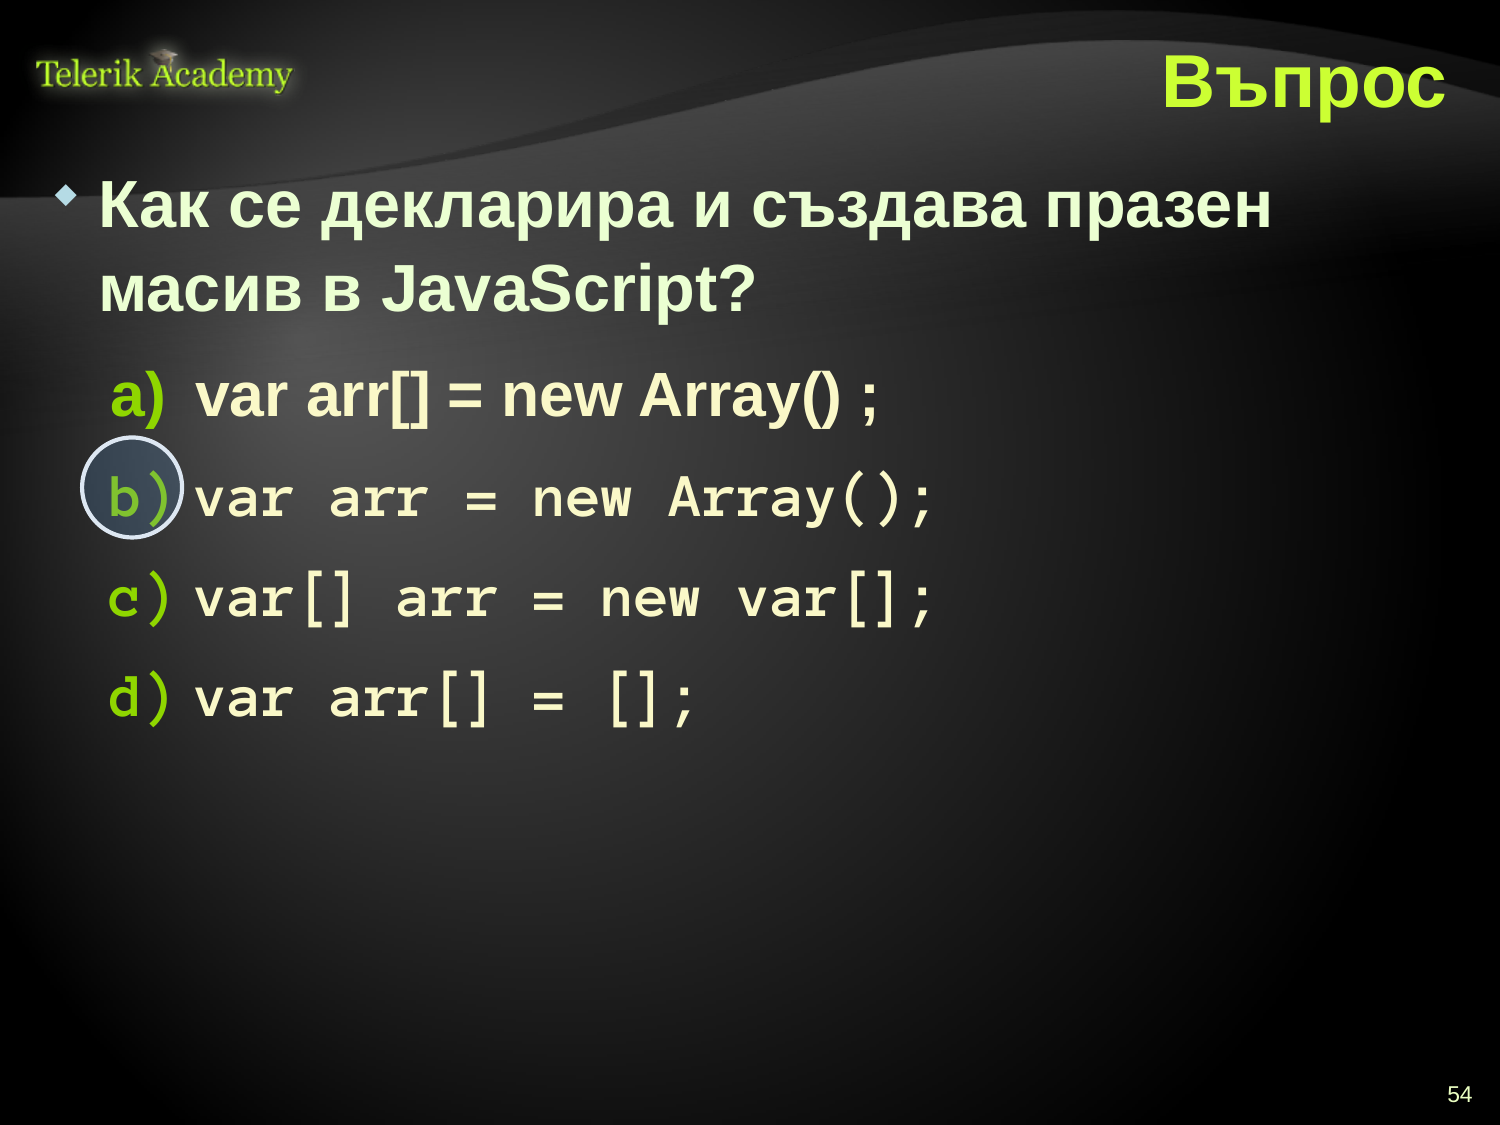

# Въпрос
Как се декларира и създава празен масив в JavaScript?
var arr[] = new Array() ;
var arr = new Array();
var[] arr = new var[];
var arr[] = [];

54